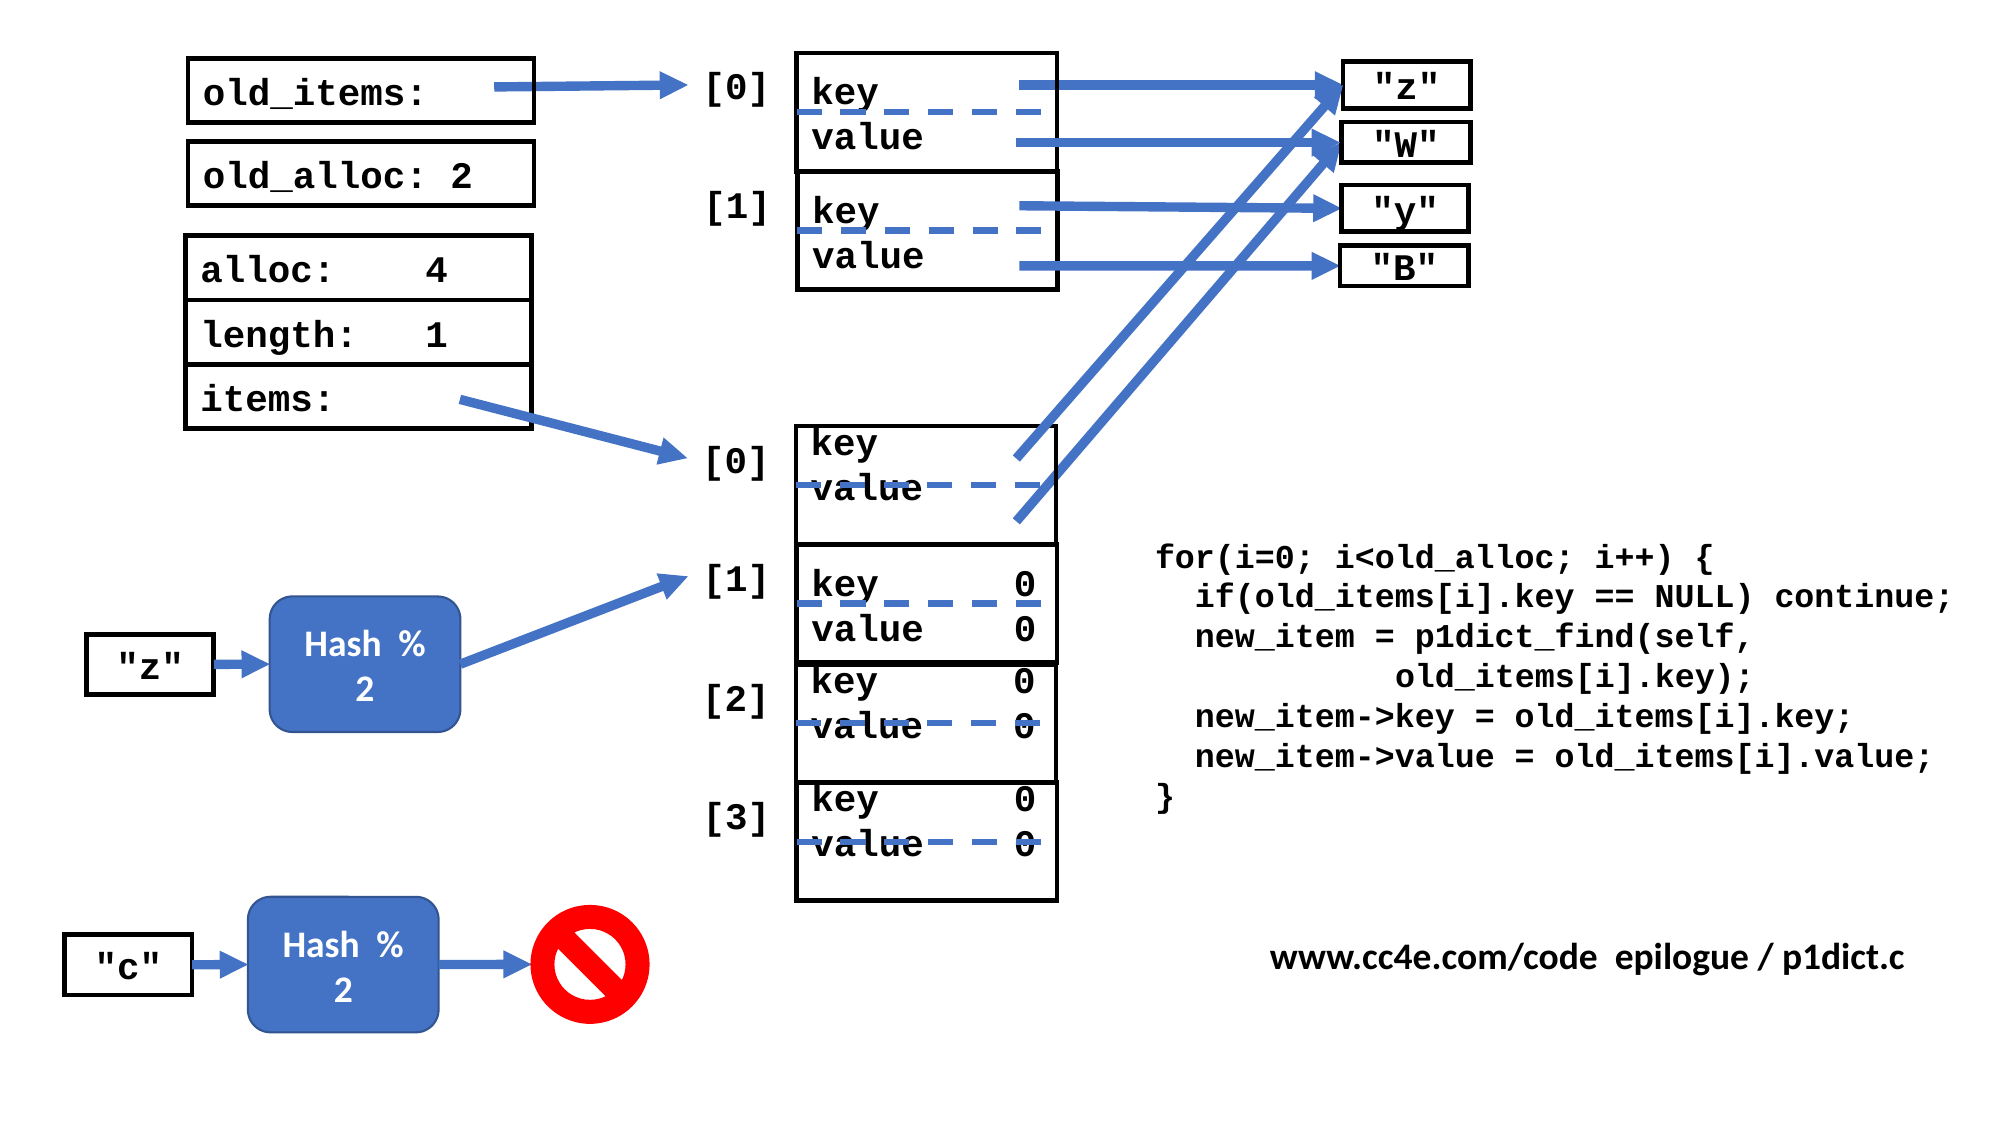

key
value
[0]
old_items:
"z"
"W"
old_alloc: 2
key
value
[1]
"y"
alloc:    4
"B"
length:   1
items:
key
value
[0]
for(i=0; i<old_alloc; i++) {
  if(old_items[i].key == NULL) continue;
  new_item = p1dict_find(self,
            old_items[i].key);
  new_item->key = old_items[i].key;
  new_item->value = old_items[i].value;
}
key      0
value    0
[1]
Hash  % 2
"z"
key      0
value    0
[2]
key      0
value    0
[3]
Hash  % 2

www.cc4e.com/code  epilogue / p1dict.c
"c"